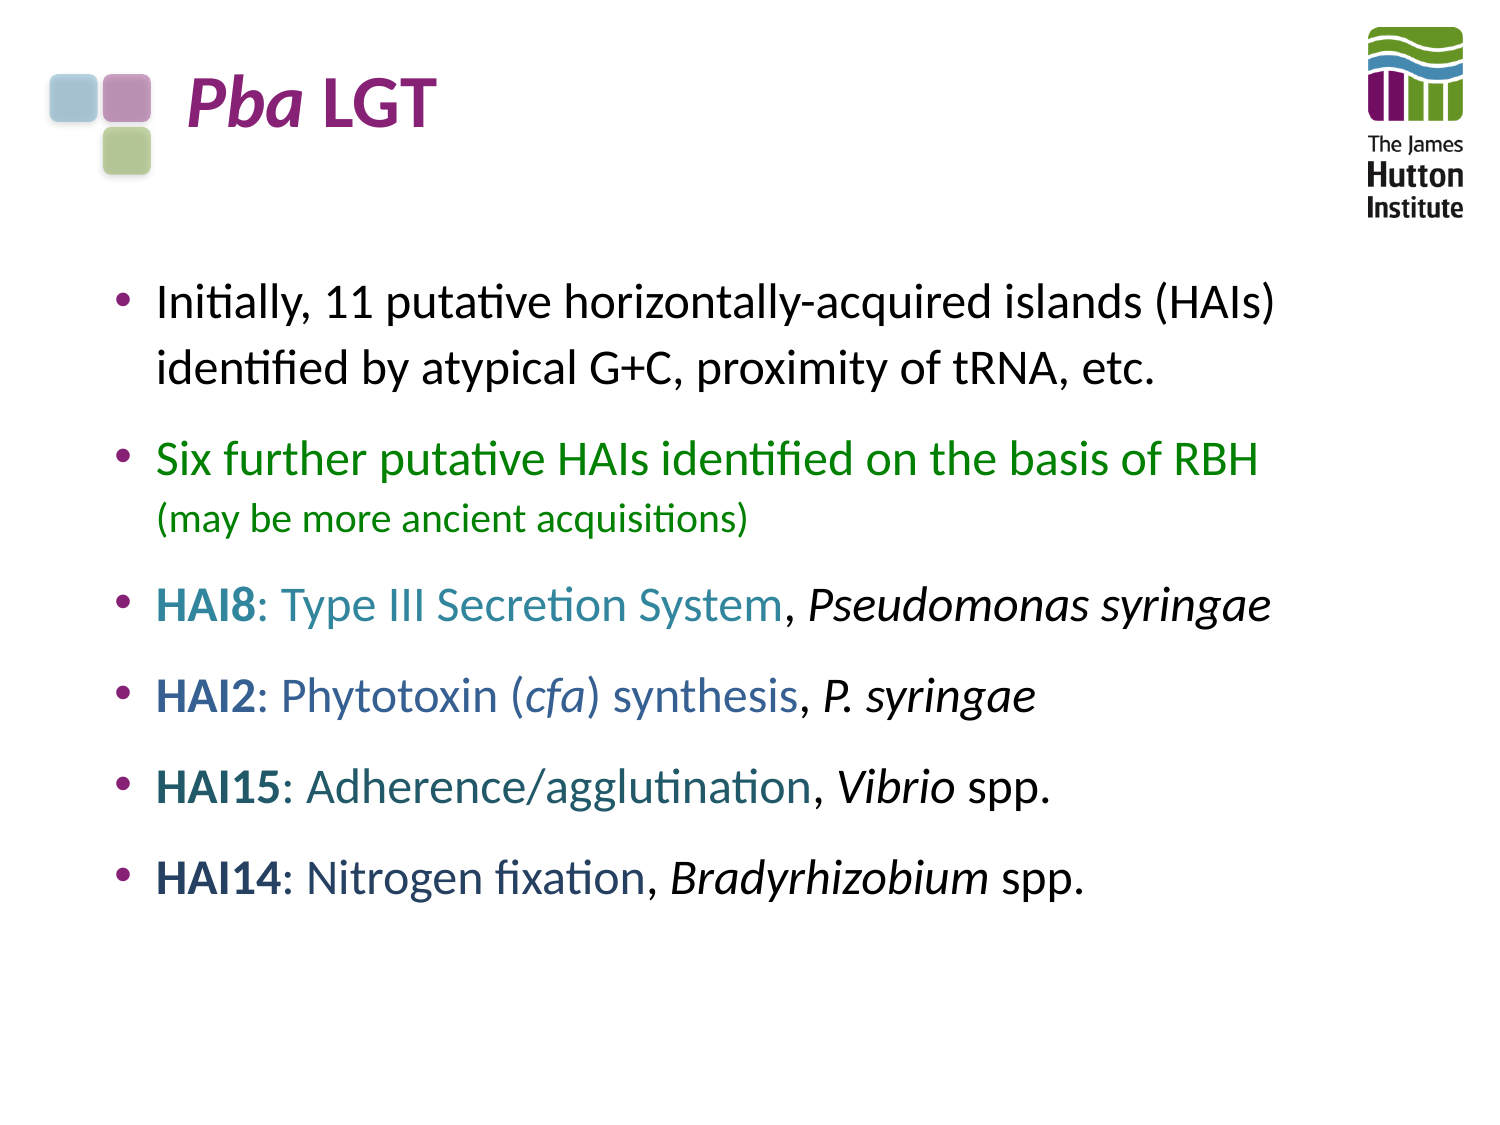

# Pba LGT
Initially, 11 putative horizontally-acquired islands (HAIs)
identified by atypical G+C, proximity of tRNA, etc.
Six further putative HAIs identified on the basis of RBH
(may be more ancient acquisitions)
HAI8: Type III Secretion System, Pseudomonas syringae
HAI2: Phytotoxin (cfa) synthesis, P. syringae
HAI15: Adherence/agglutination, Vibrio spp.
HAI14: Nitrogen fixation, Bradyrhizobium spp.